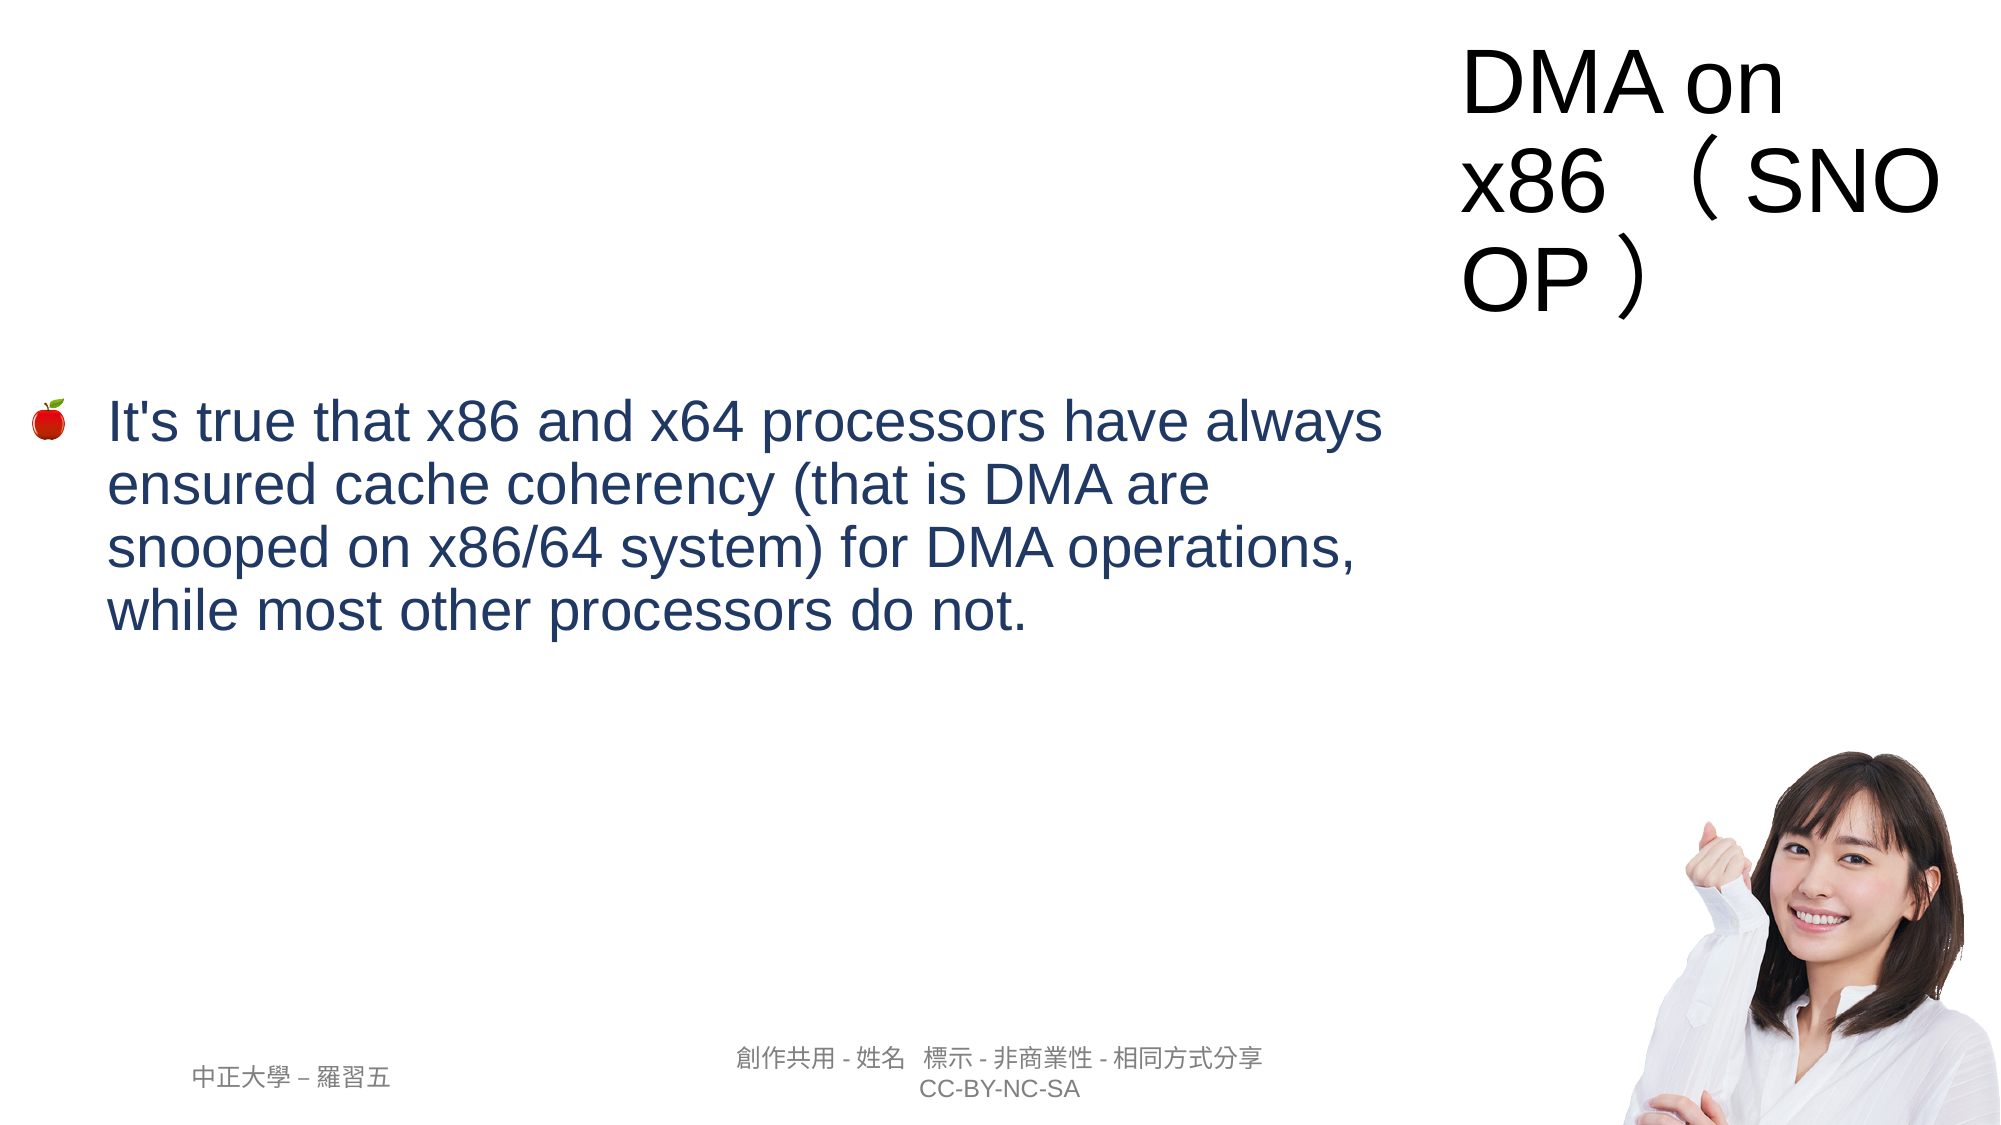

It's true that x86 and x64 processors have always ensured cache coherency (that is DMA are snooped on x86/64 system) for DMA operations, while most other processors do not.

# DMA on x86（SNOOP）